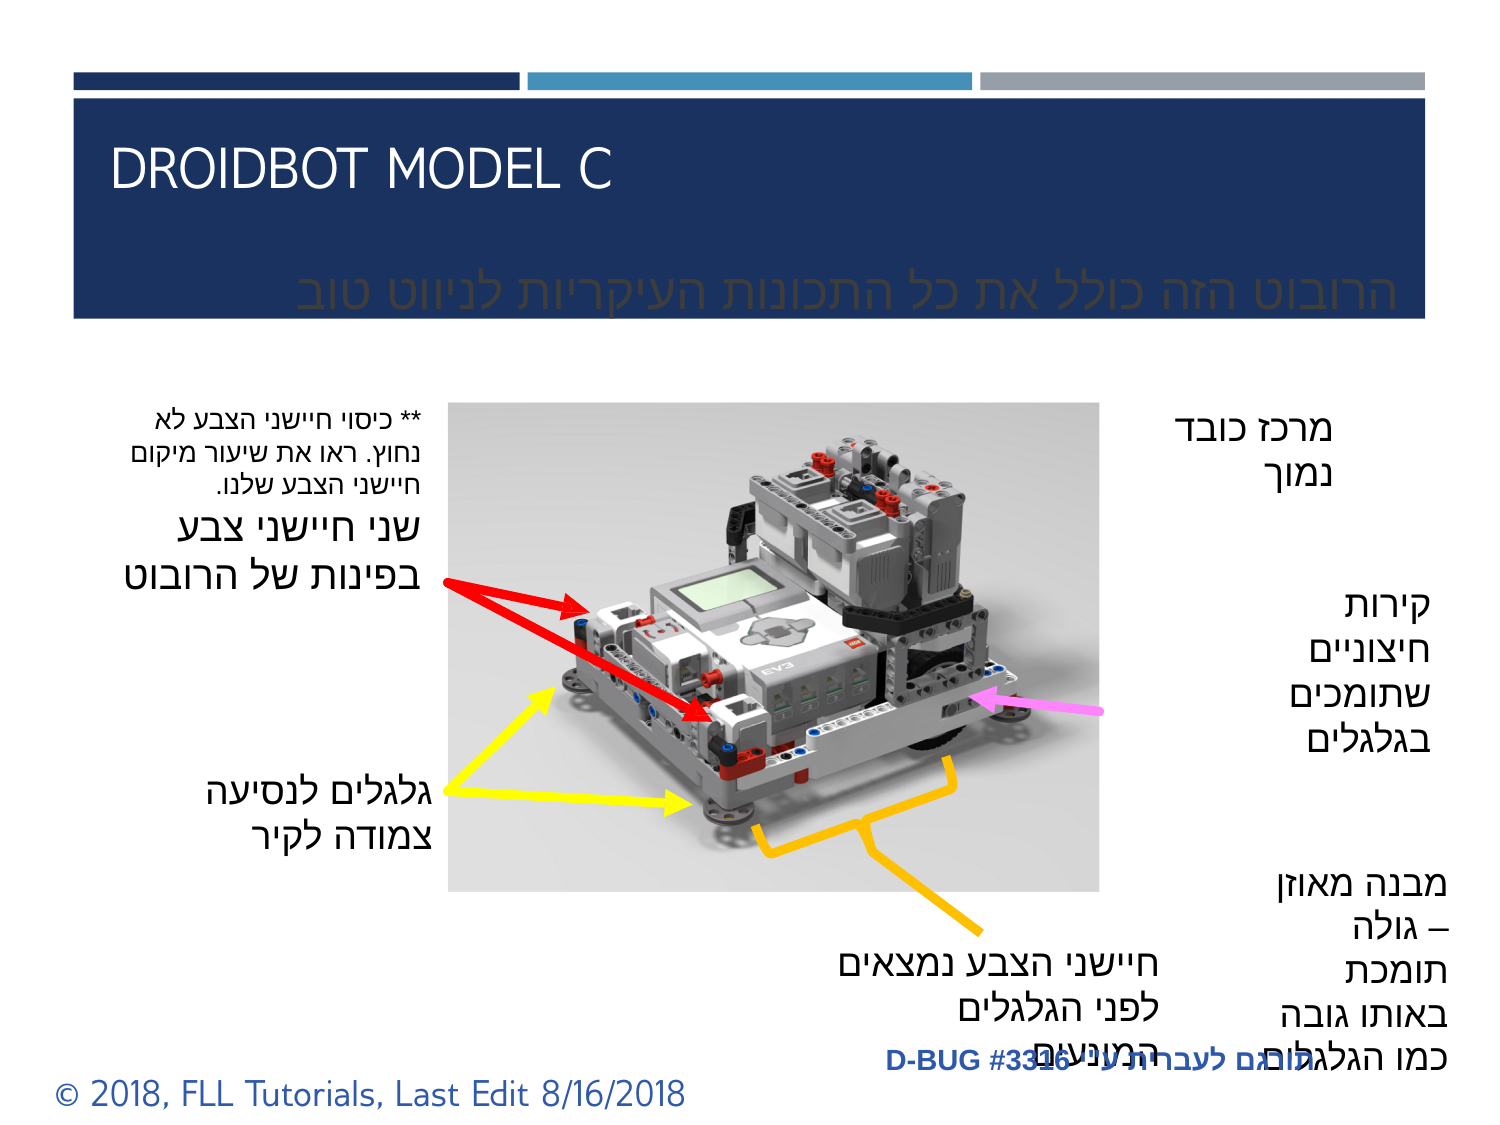

# DROIDBOT MODEL C
	 הרובוט הזה כולל את כל התכונות העיקריות לניווט טוב
** כיסוי חיישני הצבע לא נחוץ. ראו את שיעור מיקום חיישני הצבע שלנו.
שני חיישני צבע בפינות של הרובוט
מרכז כובד נמוך

קירות חיצוניים שתומכים בגלגלים

גלגלים לנסיעה צמודה לקיר

מבנה מאוזן – גולה תומכת באותו גובה כמו הגלגלים

חיישני הצבע נמצאים לפני הגלגלים המונעים
תורגם לעברית ע"י D-BUG #3316

© 2018, FLL Tutorials, Last Edit 8/16/2018